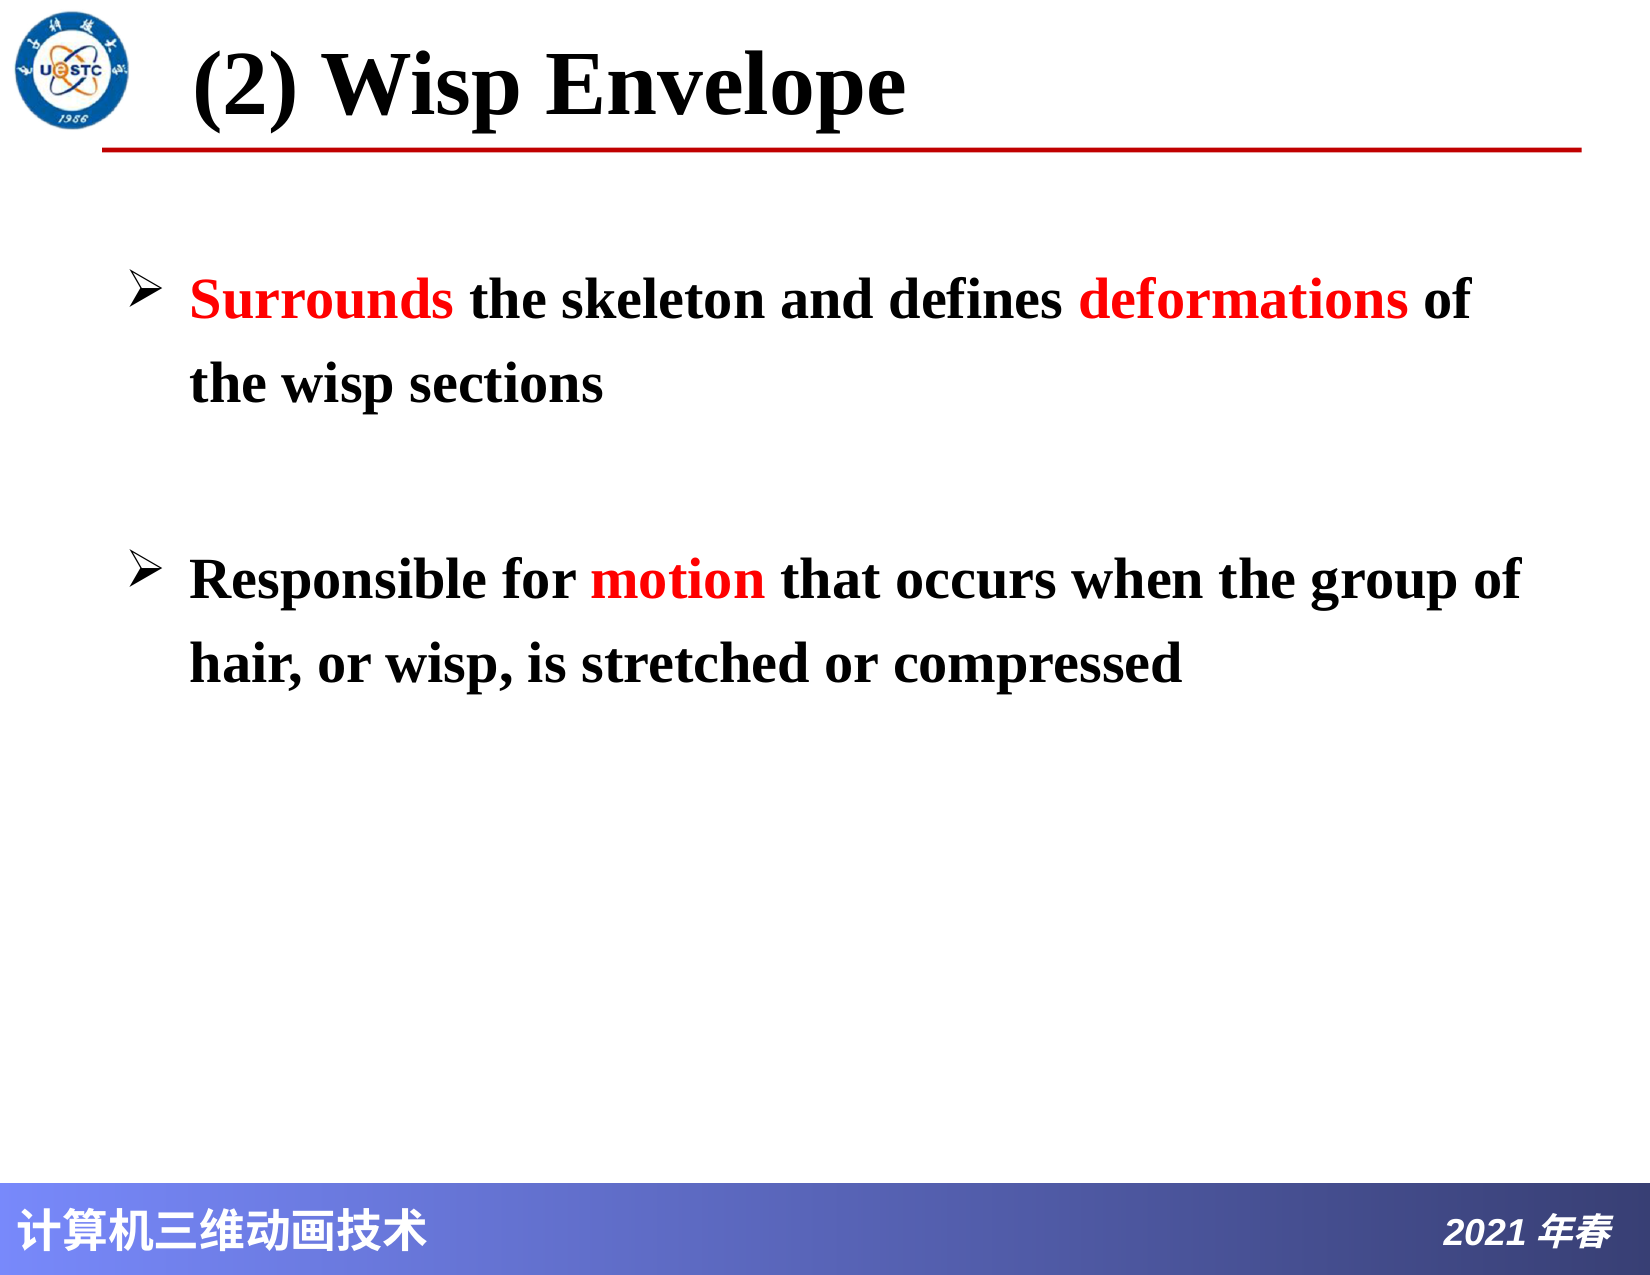

# (2) Wisp Envelope
Surrounds the skeleton and defines deformations of the wisp sections

Responsible for motion that occurs when the group of hair, or wisp, is stretched or compressed